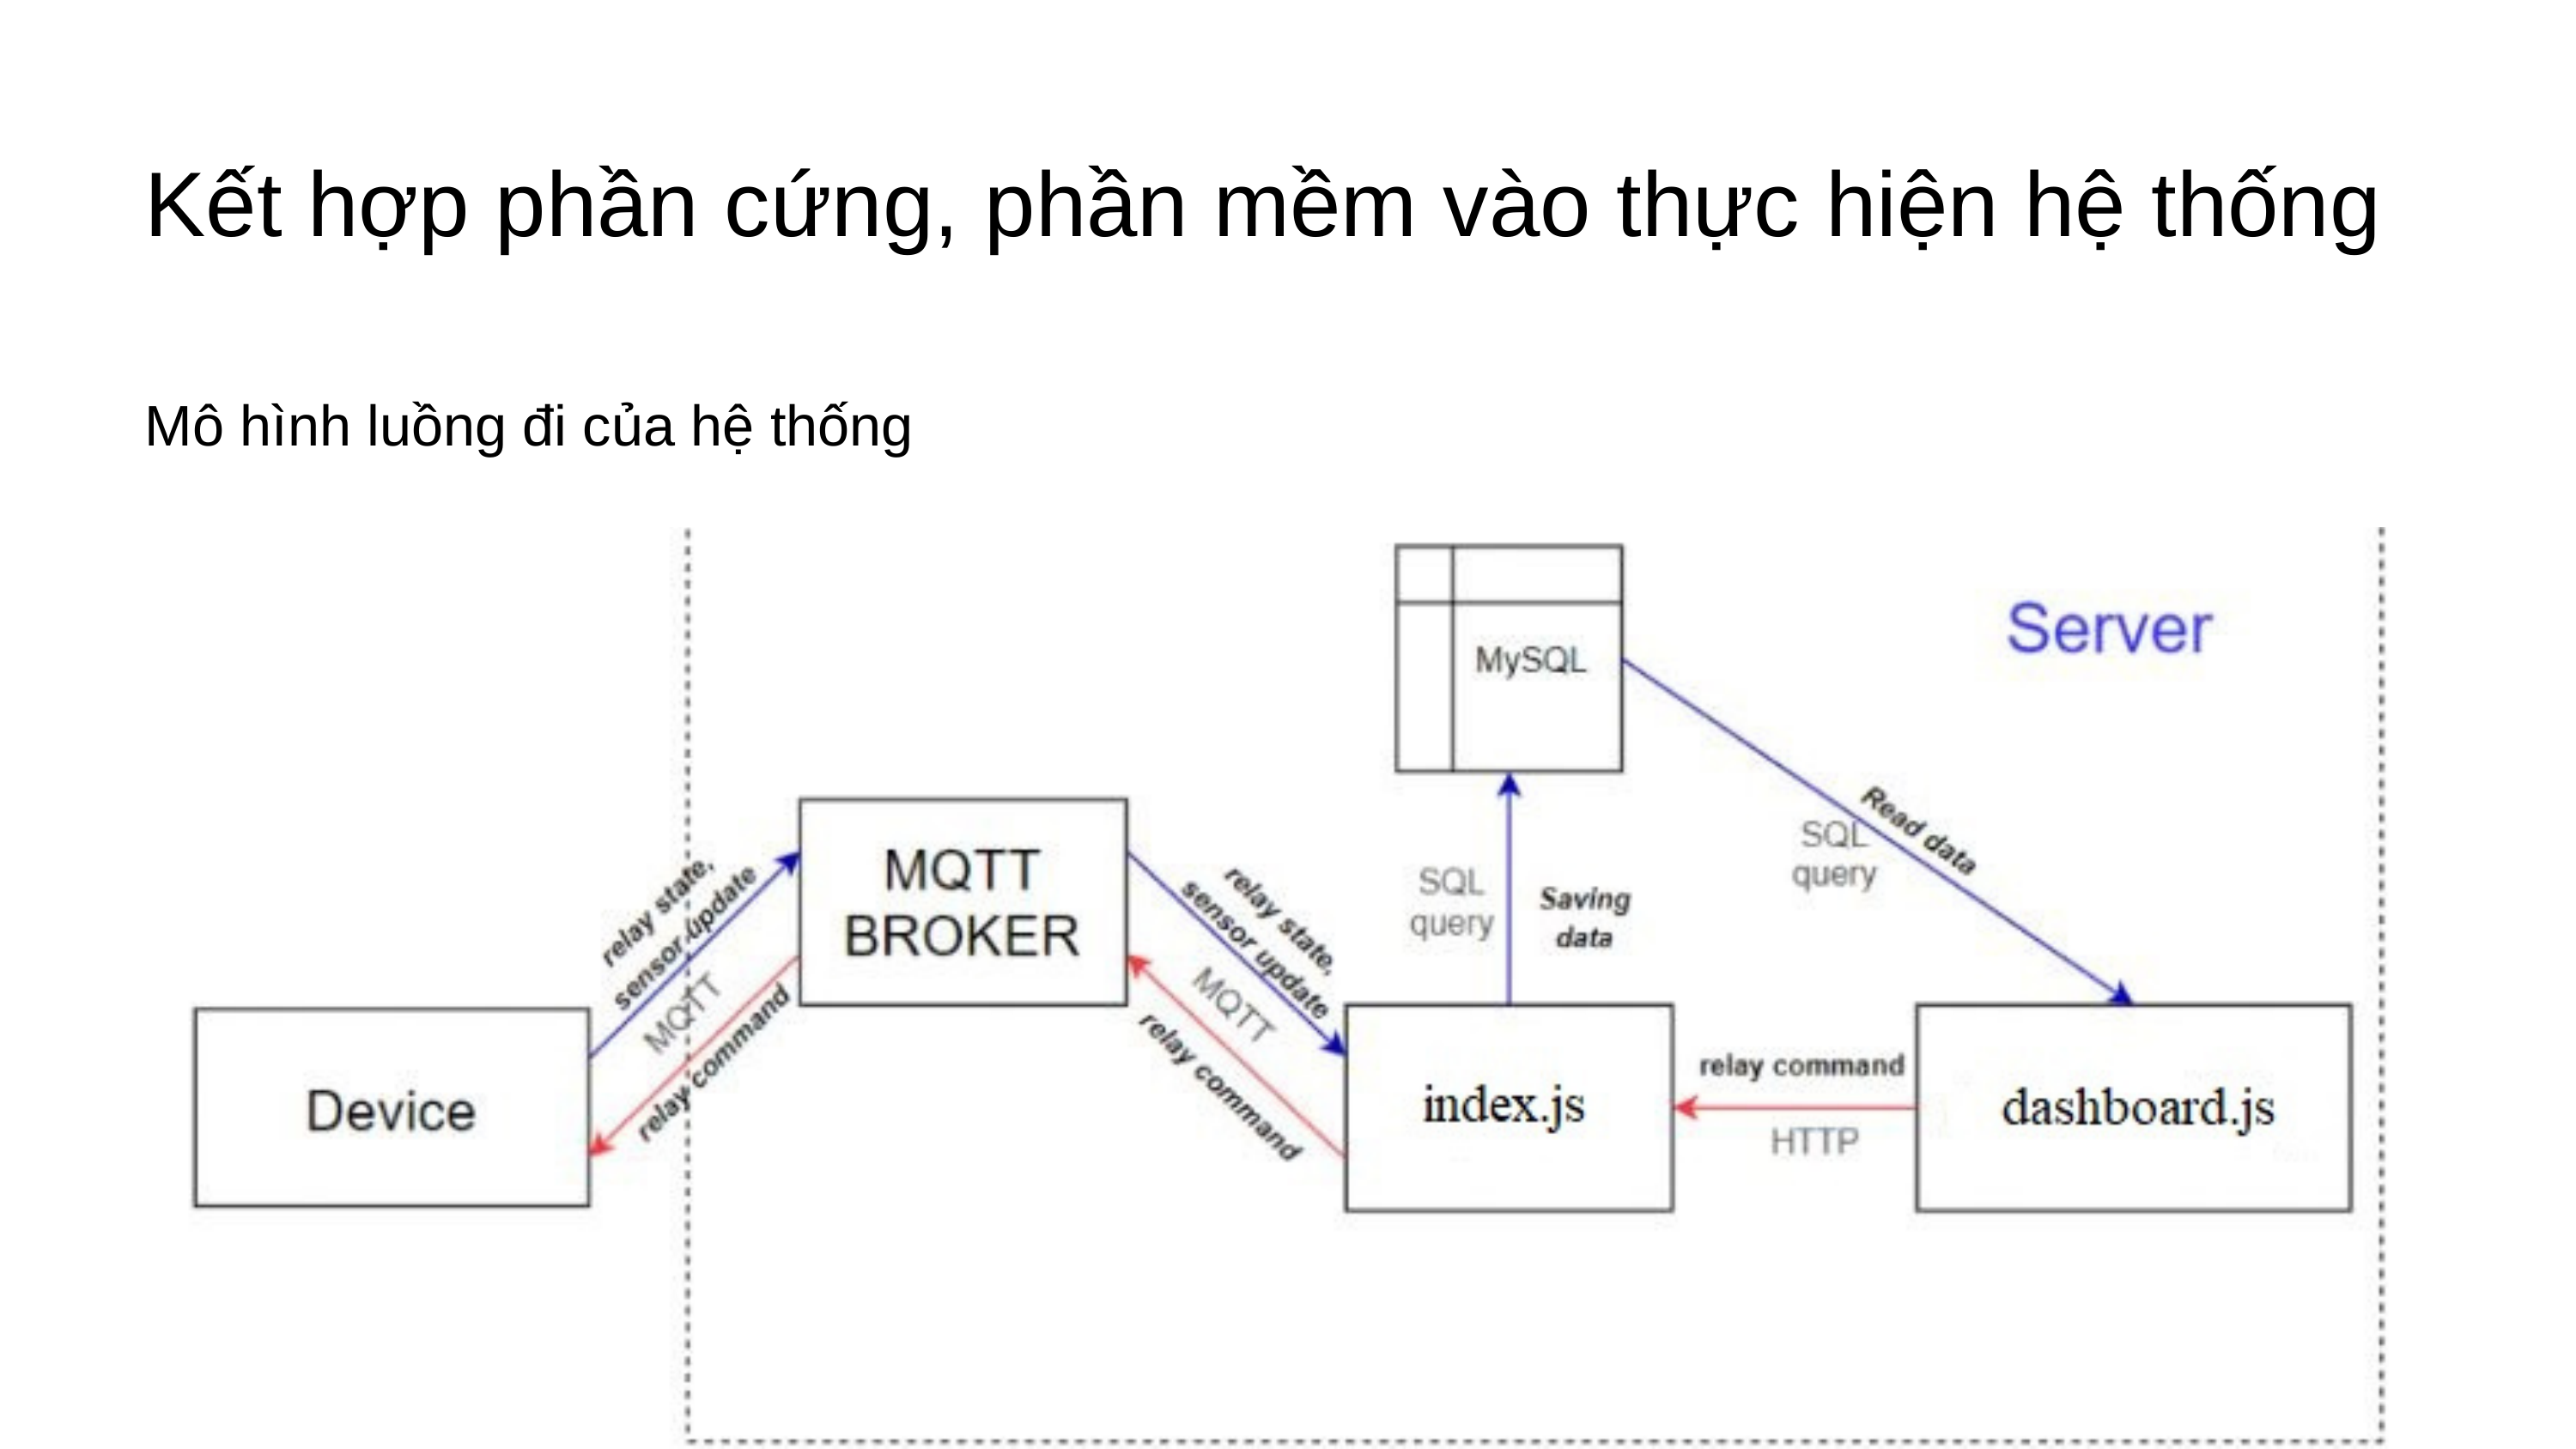

Kết hợp phần cứng, phần mềm vào thực hiện hệ thống
Mô hình luồng đi của hệ thống